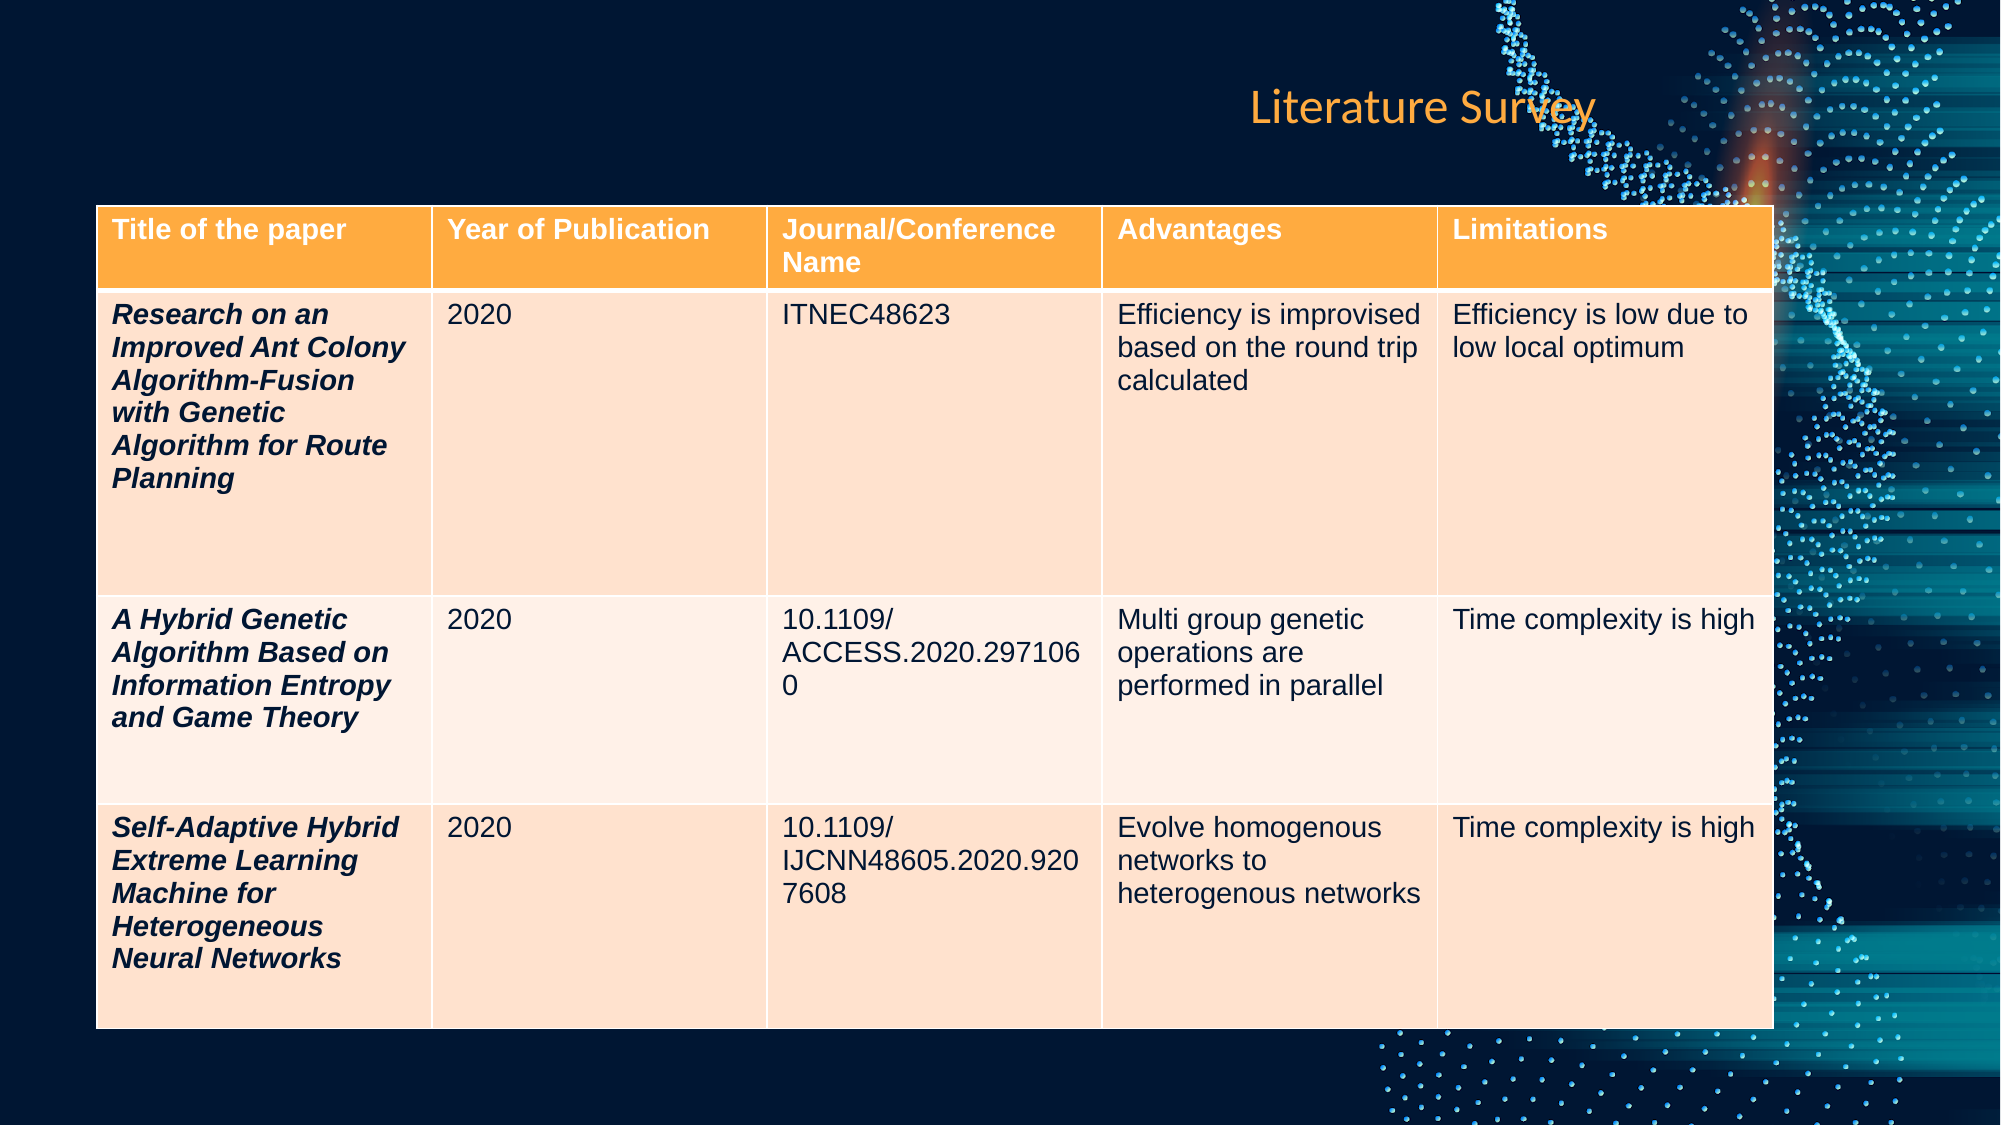

Literature Survey
| Title of the paper | Year of Publication | Journal/Conference Name | Advantages | Limitations |
| --- | --- | --- | --- | --- |
| Research on an Improved Ant Colony Algorithm-Fusion with Genetic Algorithm for Route Planning | 2020 | ITNEC48623 | Efficiency is improvised based on the round trip calculated | Efficiency is low due to low local optimum |
| A Hybrid Genetic Algorithm Based on Information Entropy and Game Theory | 2020 | 10.1109/ACCESS.2020.2971060 | Multi group genetic operations are performed in parallel | Time complexity is high |
| Self-Adaptive Hybrid Extreme Learning Machine for Heterogeneous Neural Networks | 2020 | 10.1109/IJCNN48605.2020.9207608 | Evolve homogenous networks to heterogenous networks | Time complexity is high |